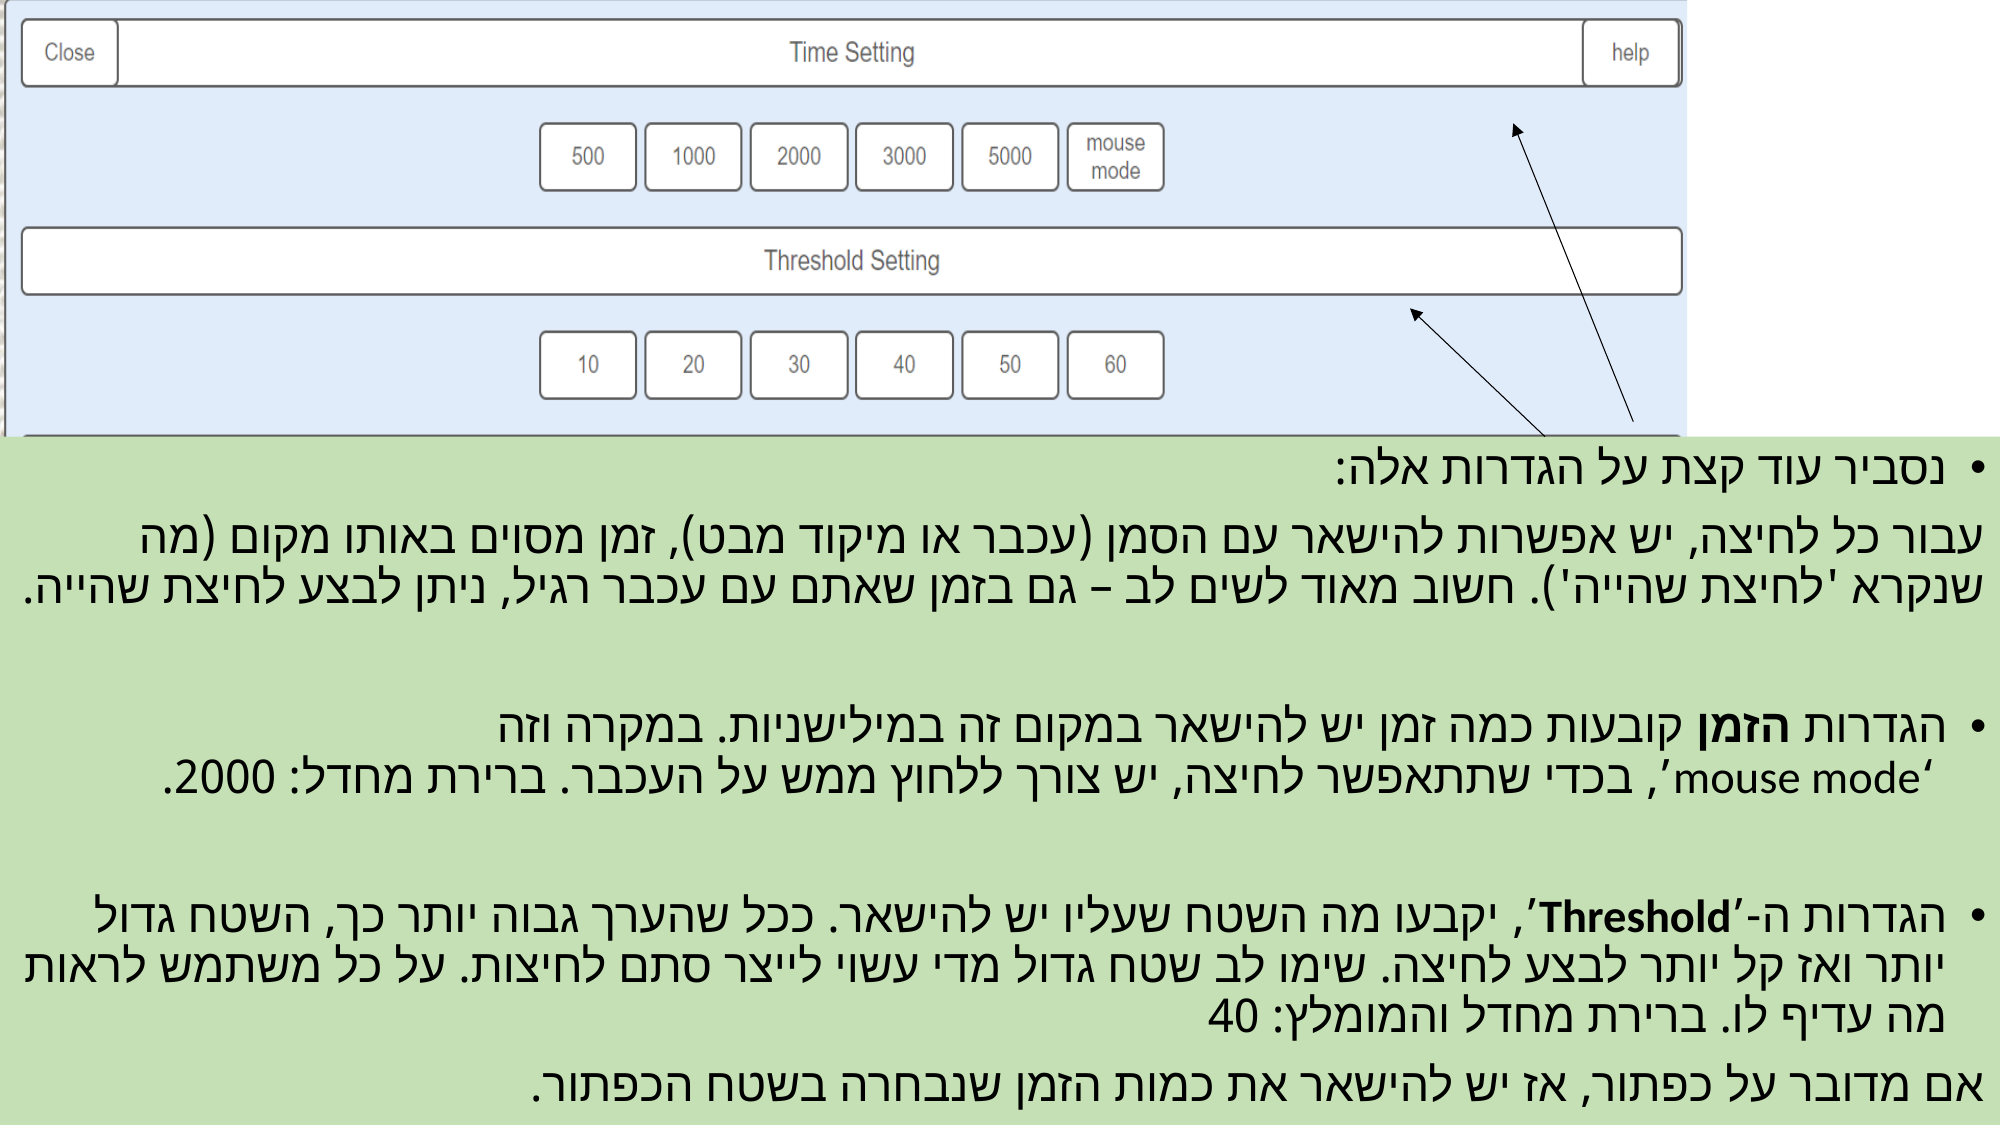

נסביר עוד קצת על הגדרות אלה:
עבור כל לחיצה, יש אפשרות להישאר עם הסמן (עכבר או מיקוד מבט), זמן מסוים באותו מקום (מה שנקרא 'לחיצת שהייה'). חשוב מאוד לשים לב – גם בזמן שאתם עם עכבר רגיל, ניתן לבצע לחיצת שהייה.

הגדרות הזמן קובעות כמה זמן יש להישאר במקום זה במילישניות. במקרה וזה
 ‘mouse mode’, בכדי שתתאפשר לחיצה, יש צורך ללחוץ ממש על העכבר. ברירת מחדל: 2000.

הגדרות ה-’Threshold’, יקבעו מה השטח שעליו יש להישאר. ככל שהערך גבוה יותר כך, השטח גדול יותר ואז קל יותר לבצע לחיצה. שימו לב שטח גדול מדי עשוי לייצר סתם לחיצות. על כל משתמש לראות מה עדיף לו. ברירת מחדל והמומלץ: 40
אם מדובר על כפתור, אז יש להישאר את כמות הזמן שנבחרה בשטח הכפתור.